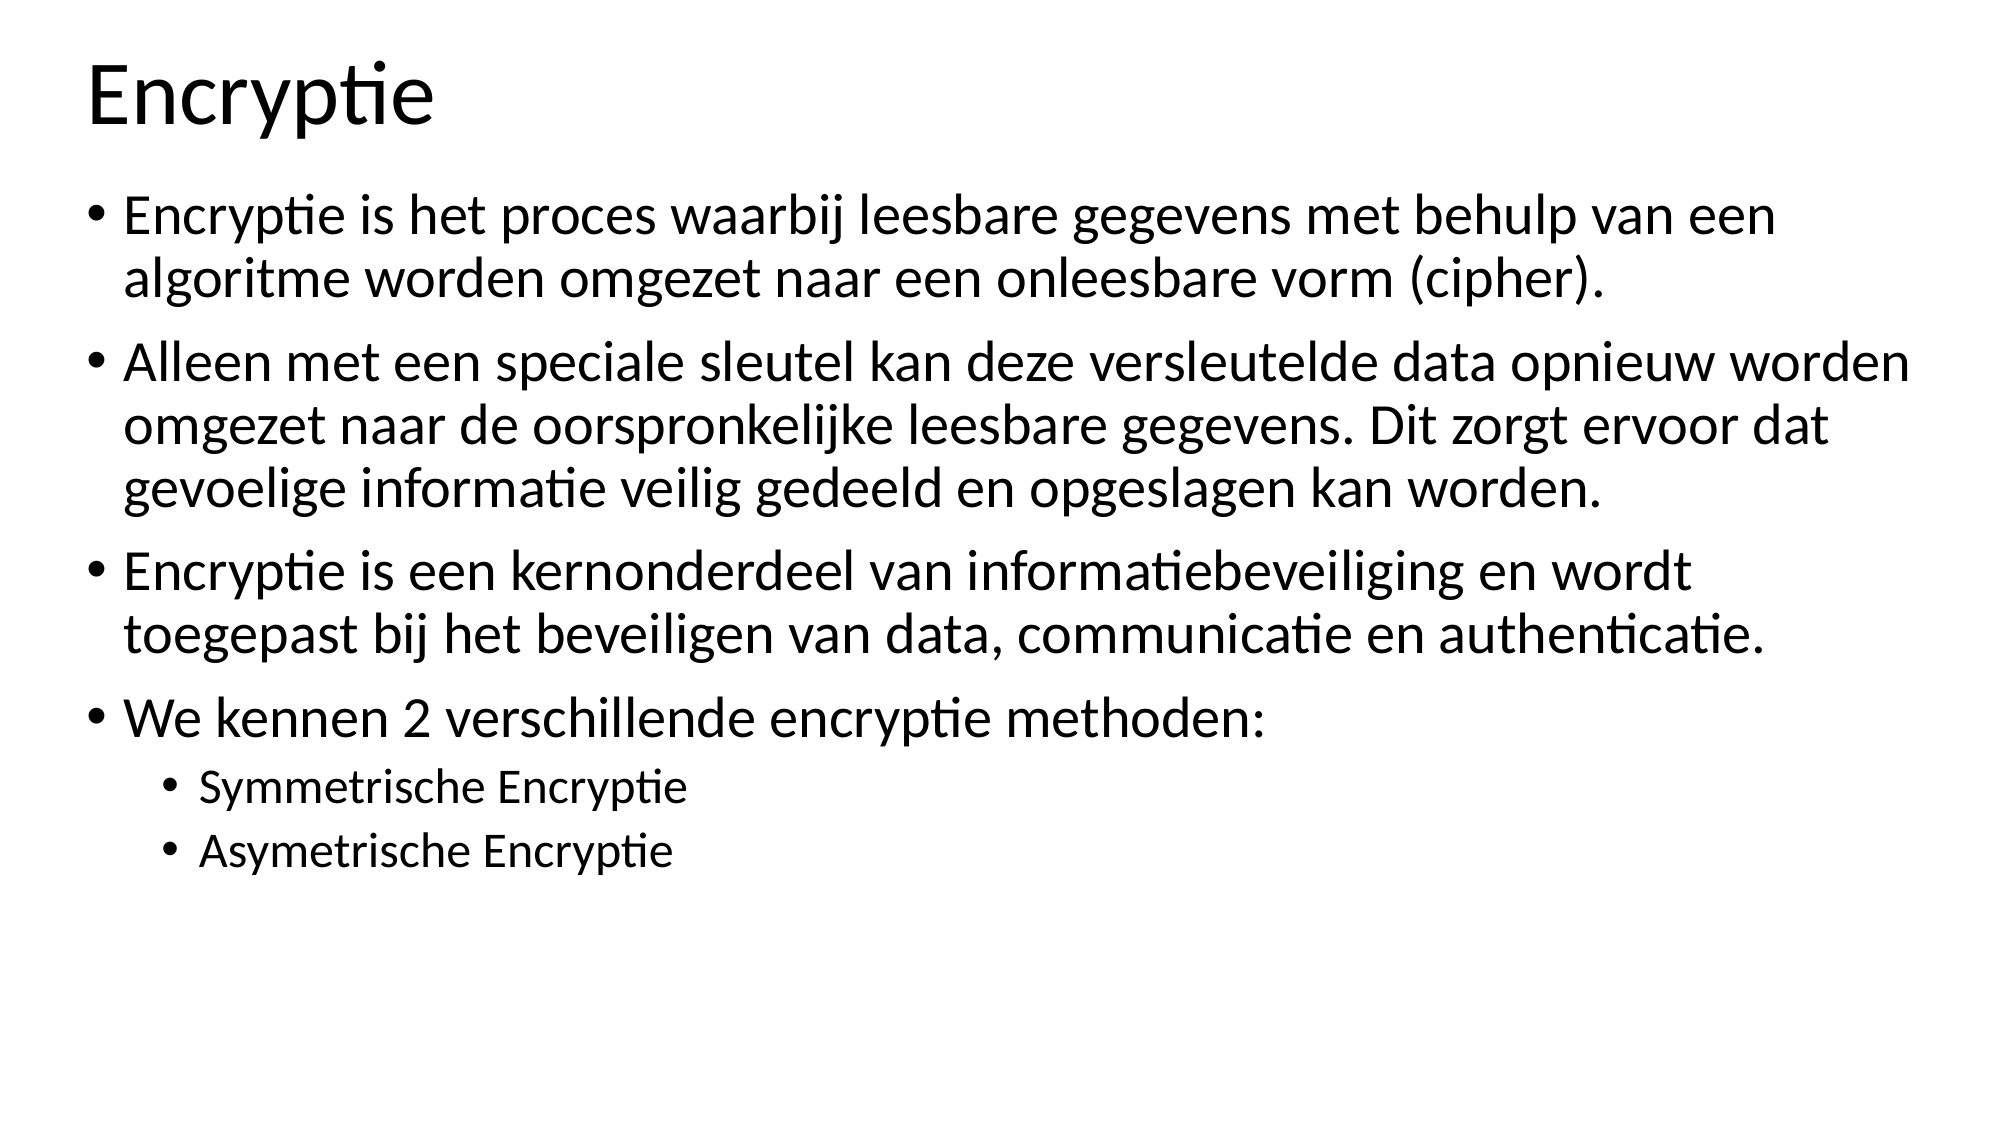

# Encryptie
Encryptie is het proces waarbij leesbare gegevens met behulp van een algoritme worden omgezet naar een onleesbare vorm (cipher).
Alleen met een speciale sleutel kan deze versleutelde data opnieuw worden omgezet naar de oorspronkelijke leesbare gegevens. Dit zorgt ervoor dat gevoelige informatie veilig gedeeld en opgeslagen kan worden.
Encryptie is een kernonderdeel van informatiebeveiliging en wordt toegepast bij het beveiligen van data, communicatie en authenticatie.
We kennen 2 verschillende encryptie methoden:
Symmetrische Encryptie
Asymetrische Encryptie